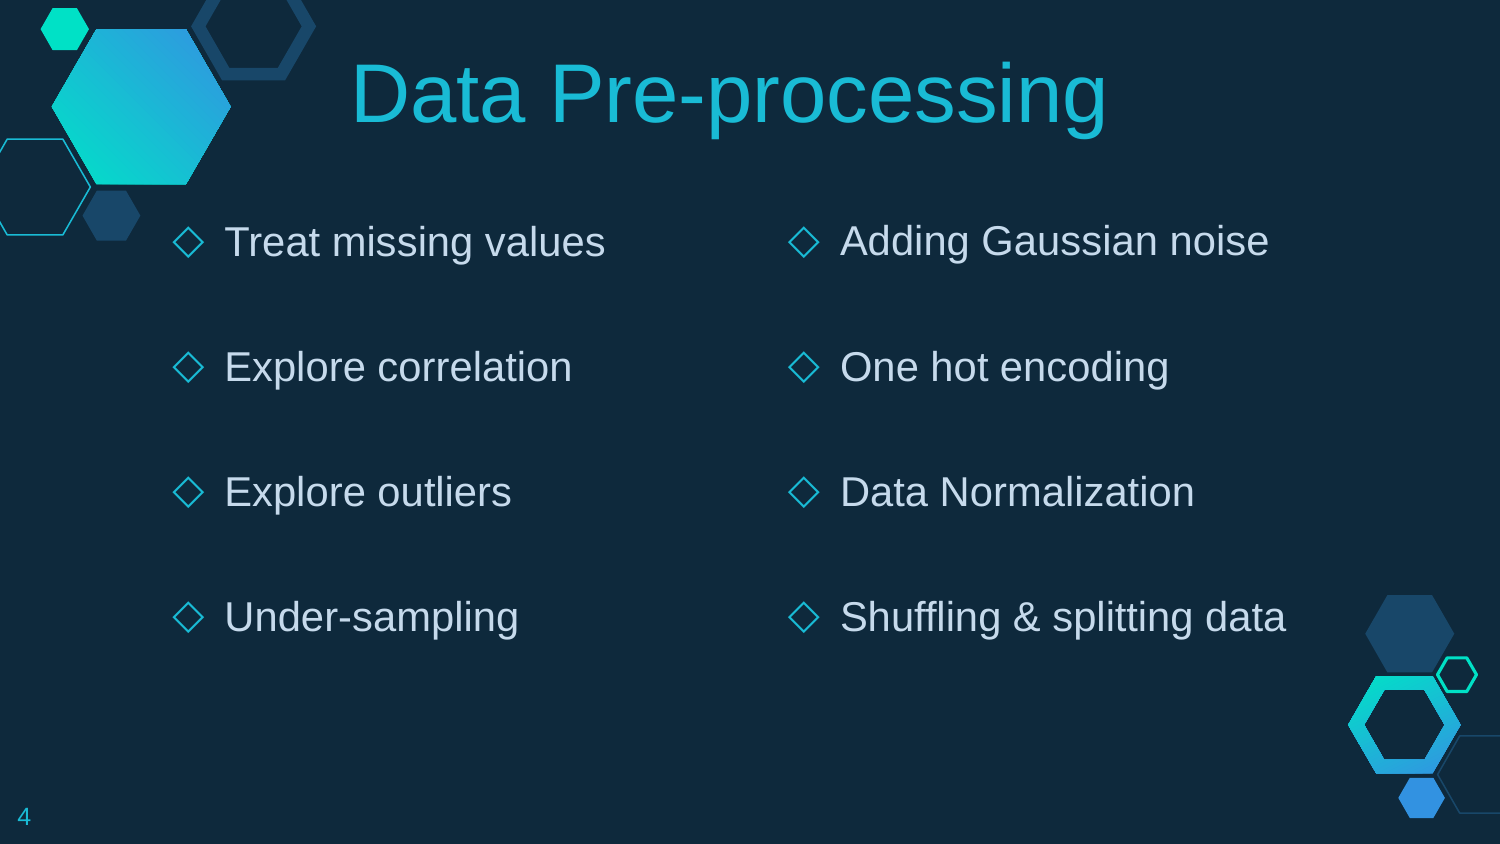

Data Pre-processing
Treat missing values

Explore correlation

Explore outliers

Under-sampling

Adding Gaussian noise

One hot encoding

Data Normalization

Shuffling & splitting data
4